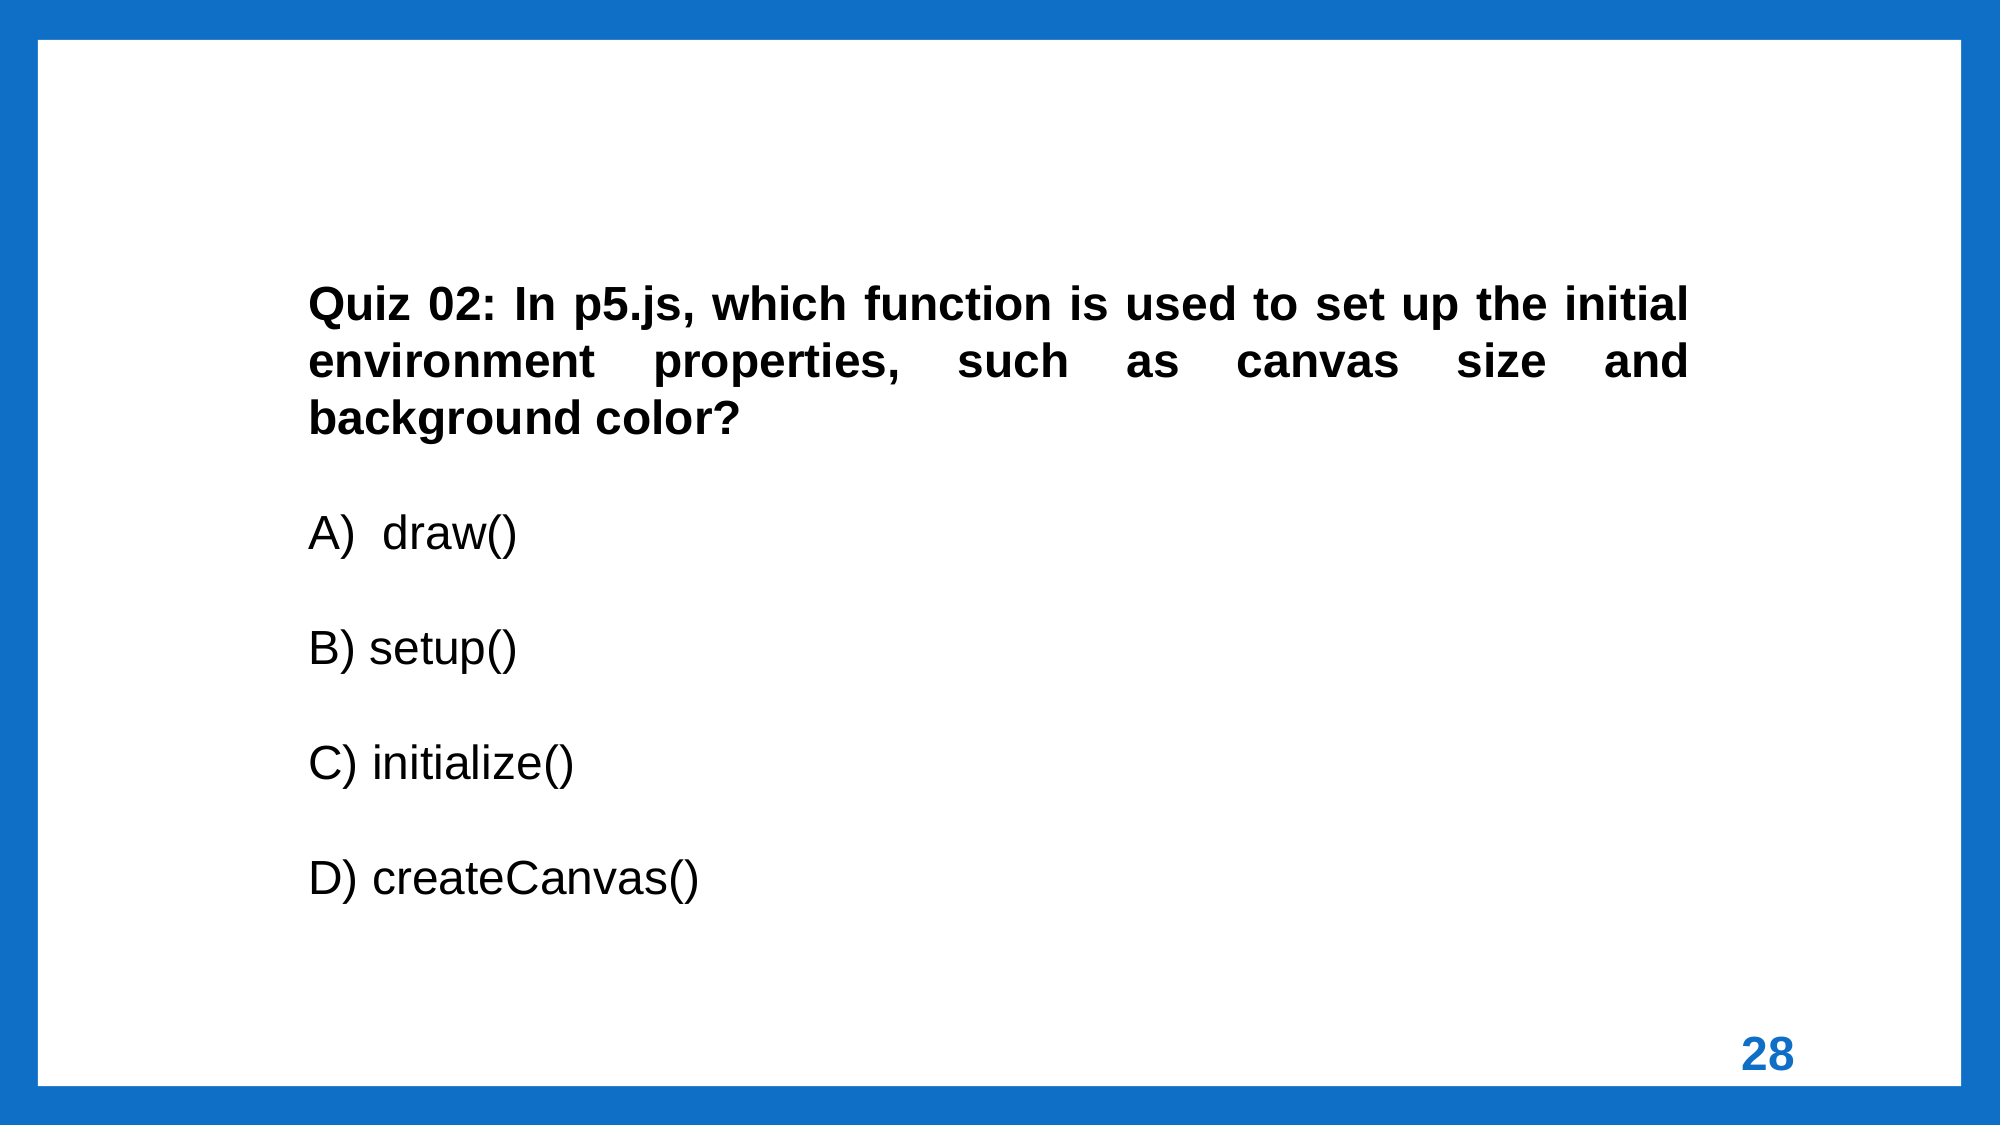

Quiz 02: In p5.js, which function is used to set up the initial environment properties, such as canvas size and background color?

A)  draw()

B) setup()

C) initialize()

D) createCanvas()
28